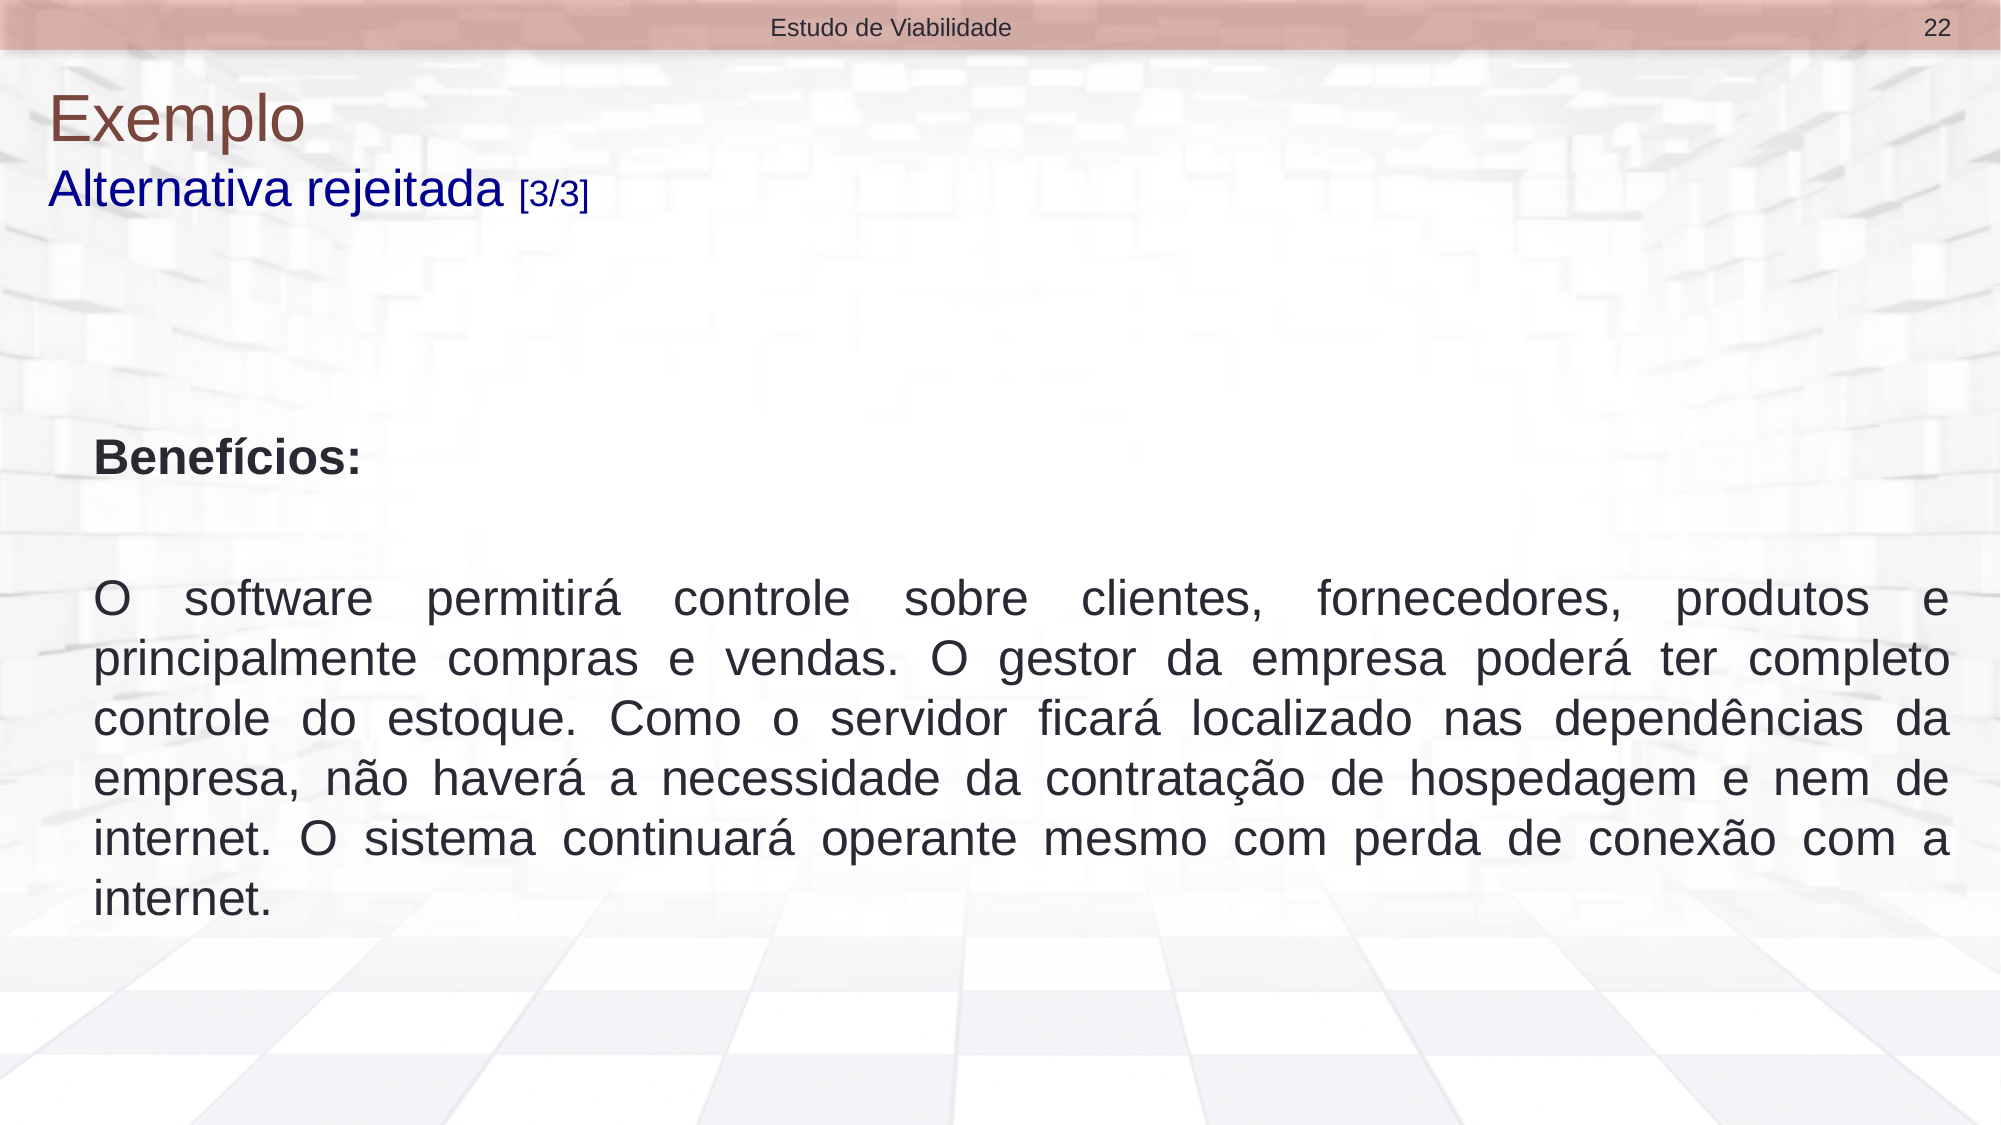

22
Estudo de Viabilidade
# Exemplo Alternativa rejeitada [3/3]
Benefícios:

O software permitirá controle sobre clientes, fornecedores, produtos e principalmente compras e vendas. O gestor da empresa poderá ter completo controle do estoque. Como o servidor ficará localizado nas dependências da empresa, não haverá a necessidade da contratação de hospedagem e nem de internet. O sistema continuará operante mesmo com perda de conexão com a internet.